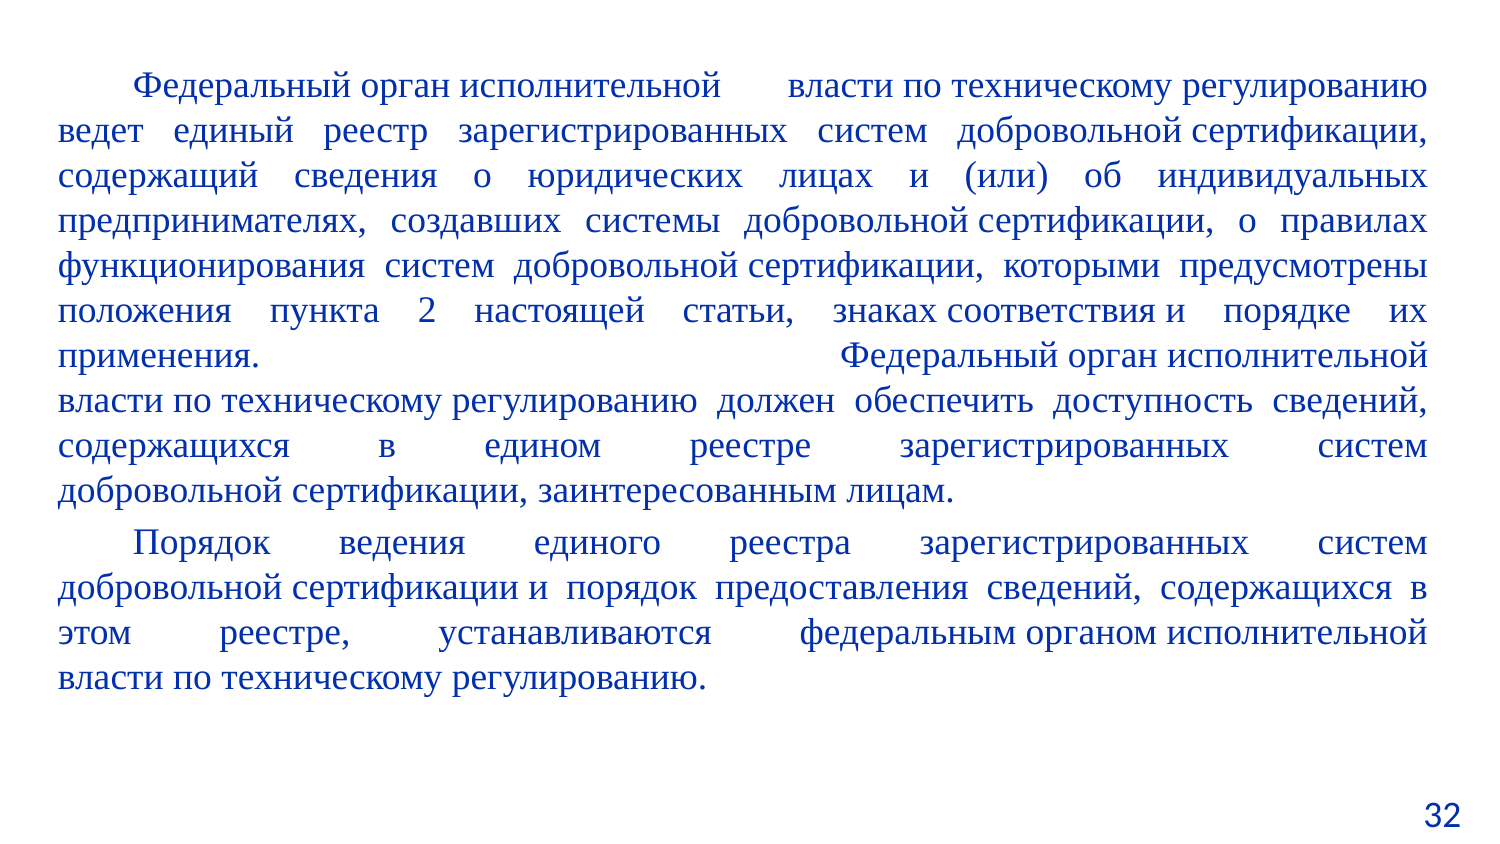

Федеральный орган исполнительной власти по техническому регулированию ведет единый реестр зарегистрированных систем добровольной сертификации, содержащий сведения о юридических лицах и (или) об индивидуальных предпринимателях, создавших системы добровольной сертификации, о правилах функционирования систем добровольной сертификации, которыми предусмотрены положения пункта 2 настоящей статьи, знаках соответствия и порядке их применения. Федеральный орган исполнительной власти по техническому регулированию должен обеспечить доступность сведений, содержащихся в едином реестре зарегистрированных систем добровольной сертификации, заинтересованным лицам.
Порядок ведения единого реестра зарегистрированных систем добровольной сертификации и порядок предоставления сведений, содержащихся в этом реестре, устанавливаются федеральным органом исполнительной власти по техническому регулированию.

32